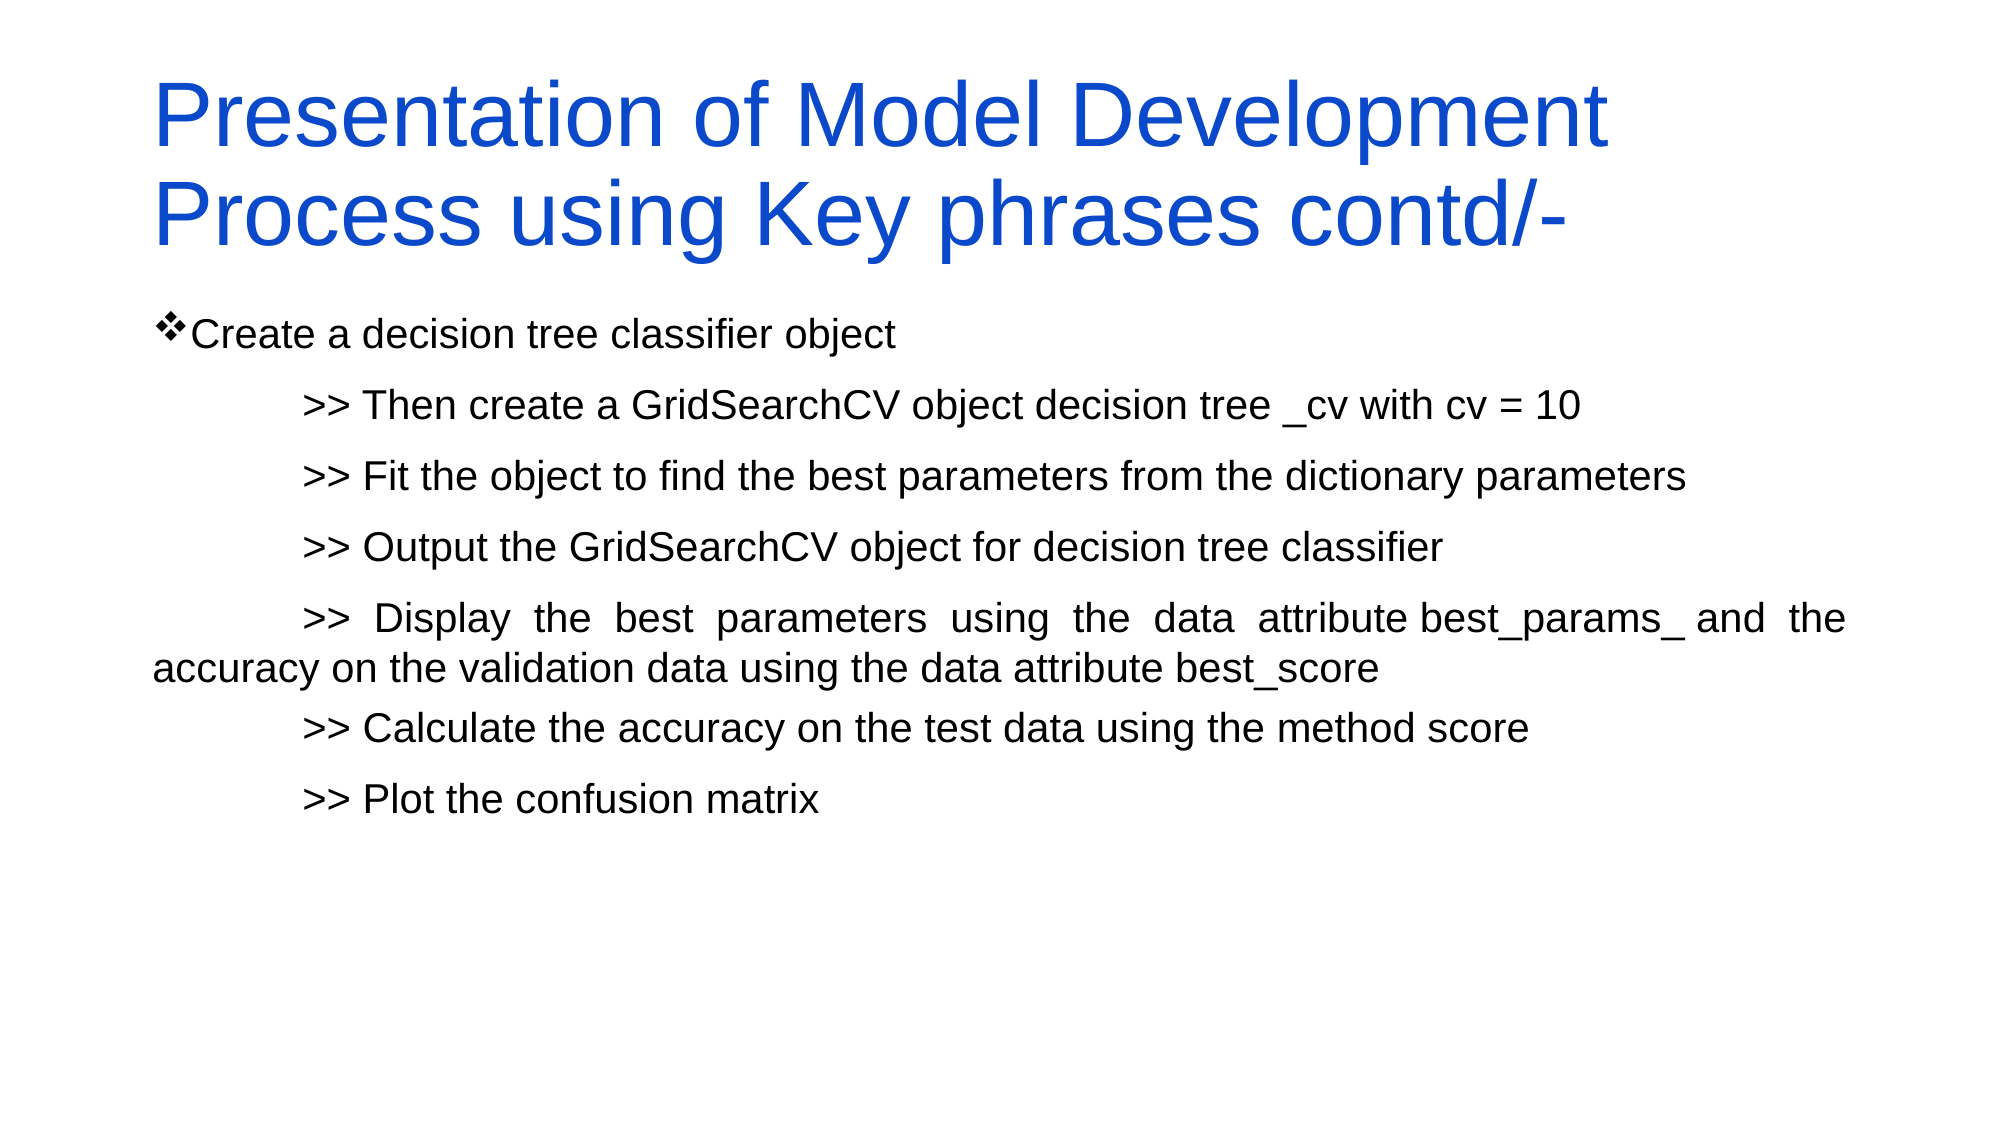

# Presentation of Model Development Process using Key phrases contd/-
Create a decision tree classifier object
	>> Then create a GridSearchCV object decision tree _cv with cv = 10
	>> Fit the object to find the best parameters from the dictionary parameters
	>> Output the GridSearchCV object for decision tree classifier
	>> Display the best parameters using the data attribute best_params_ and the accuracy on the validation data using the data attribute best_score
	>> Calculate the accuracy on the test data using the method score
	>> Plot the confusion matrix